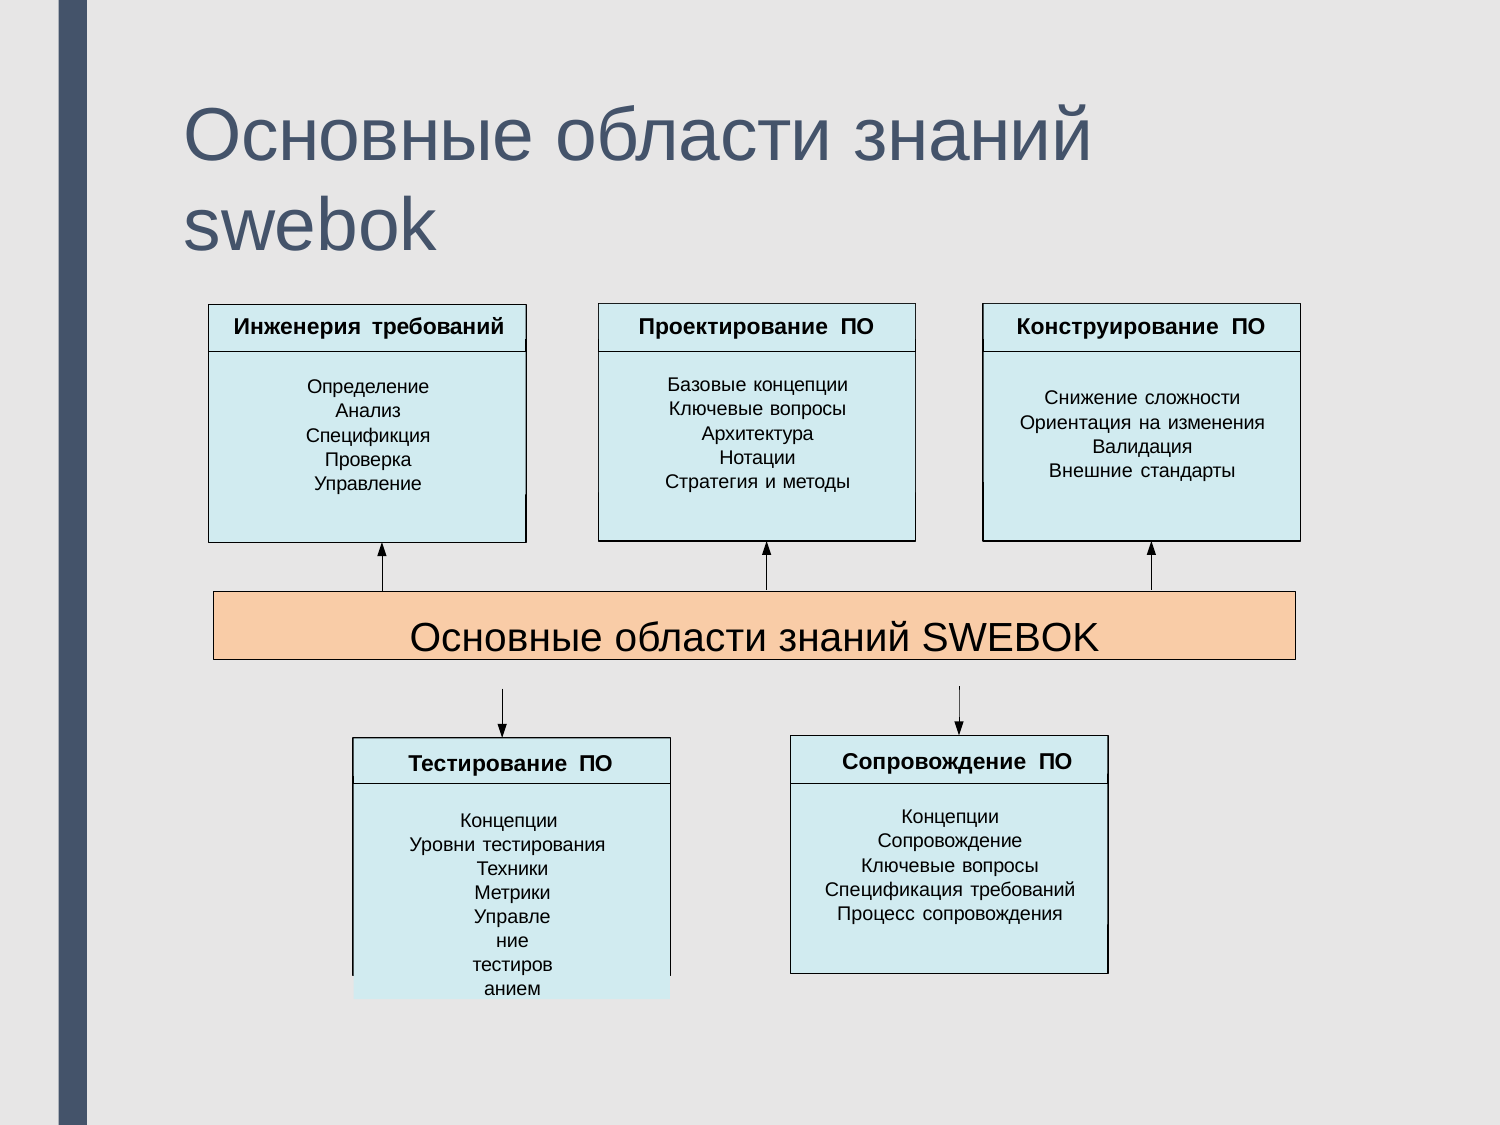

# Основные области знаний swebok

Проектирование ПО
Конструирование ПО
Инженерия требований

Определение Анализ Спецификция Проверка Управление
Базовые концепции Ключевые вопросы Архитектура Нотации
Стратегия и методы

Снижение сложности Ориентация на изменения Валидация
Внешние стандарты
Основные области знаний SWEBOK

Сопровождение ПО

Тестирование ПО

Концепции Уровни тестирования
Техники Метрики
Управление тестированием
Концепции Сопровождение Ключевые вопросы
Спецификация требований Процесс сопровождения